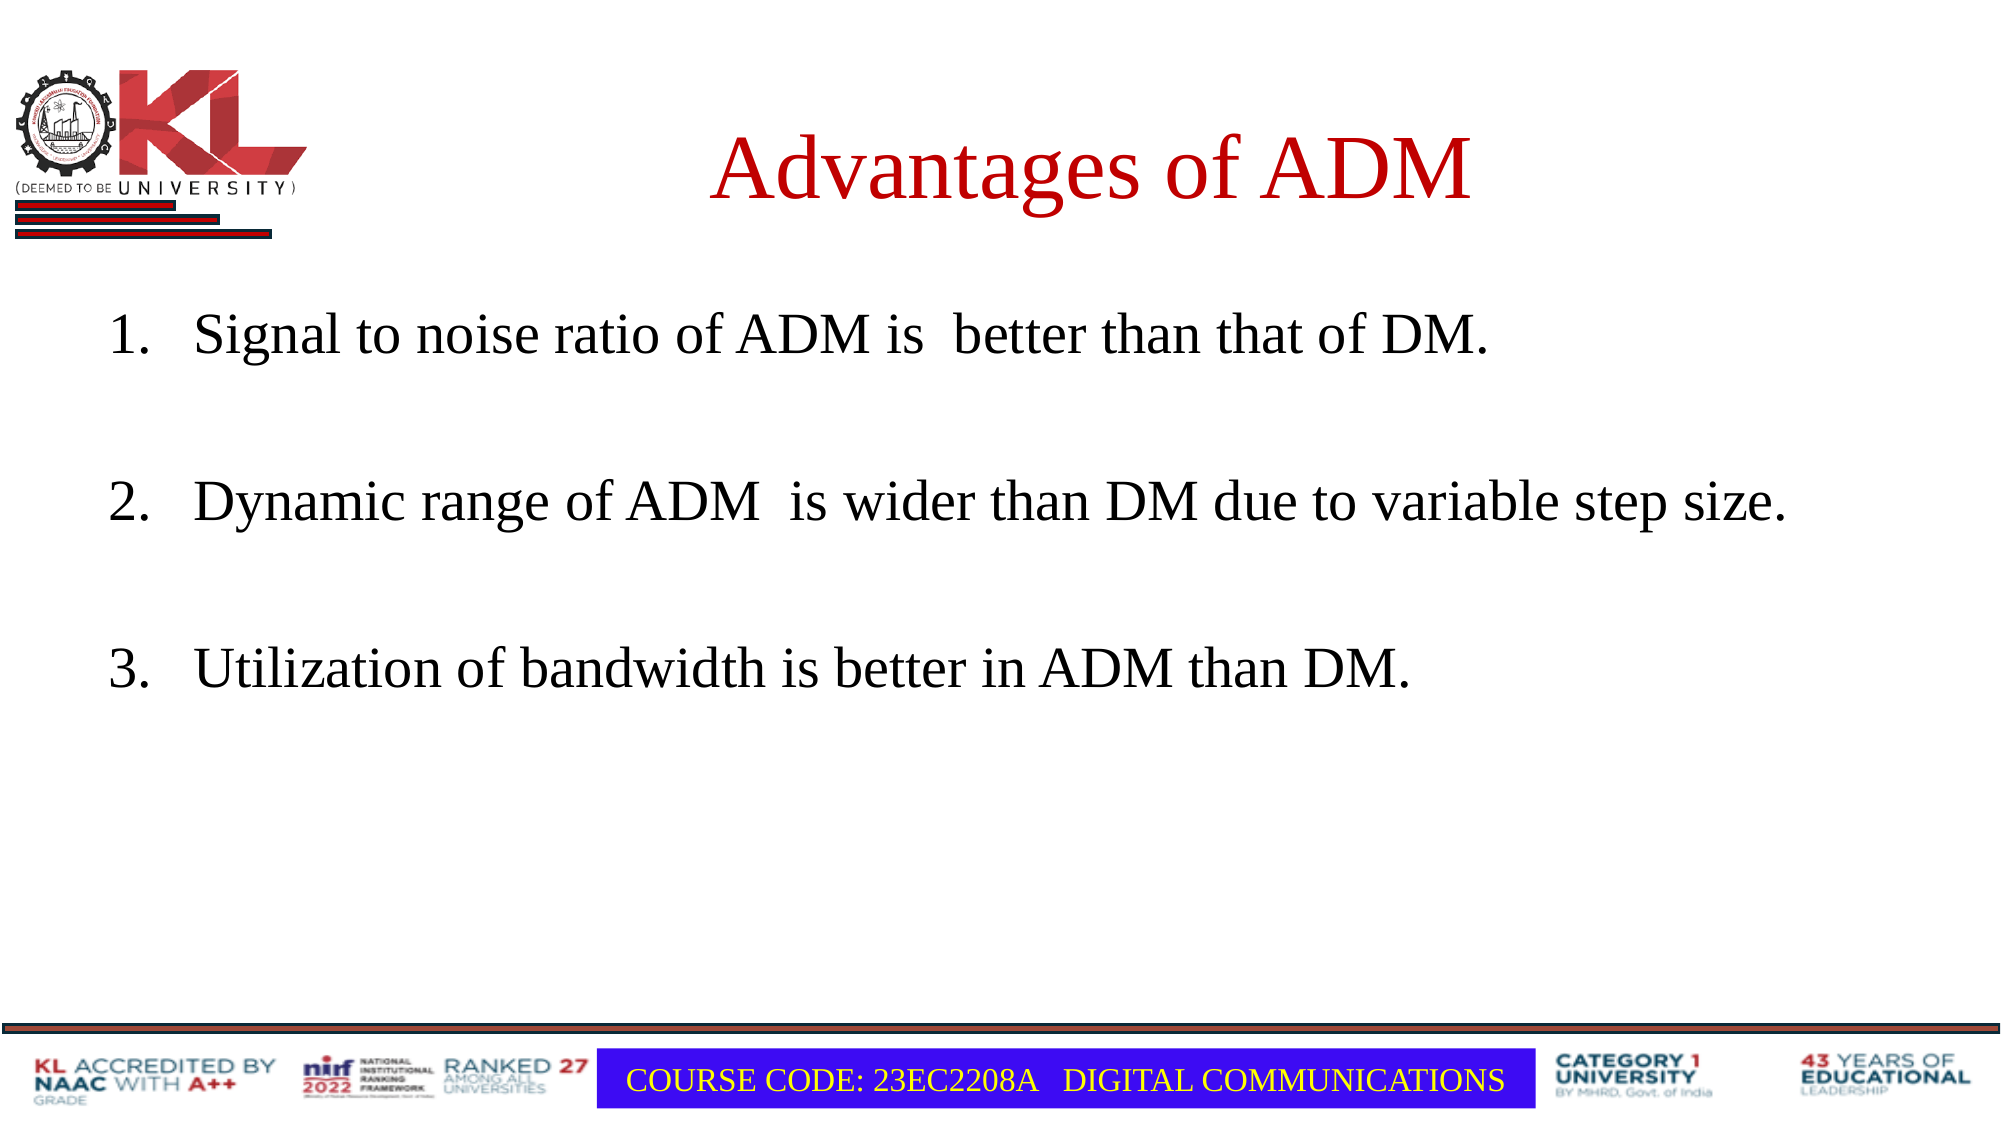

# Advantages of ADM
Signal to noise ratio of ADM is  better than that of DM.

Dynamic range of ADM  is wider than DM due to variable step size.

Utilization of bandwidth is better in ADM than DM.
COURSE CODE: 23EC2208A   DIGITAL COMMUNICATIONS